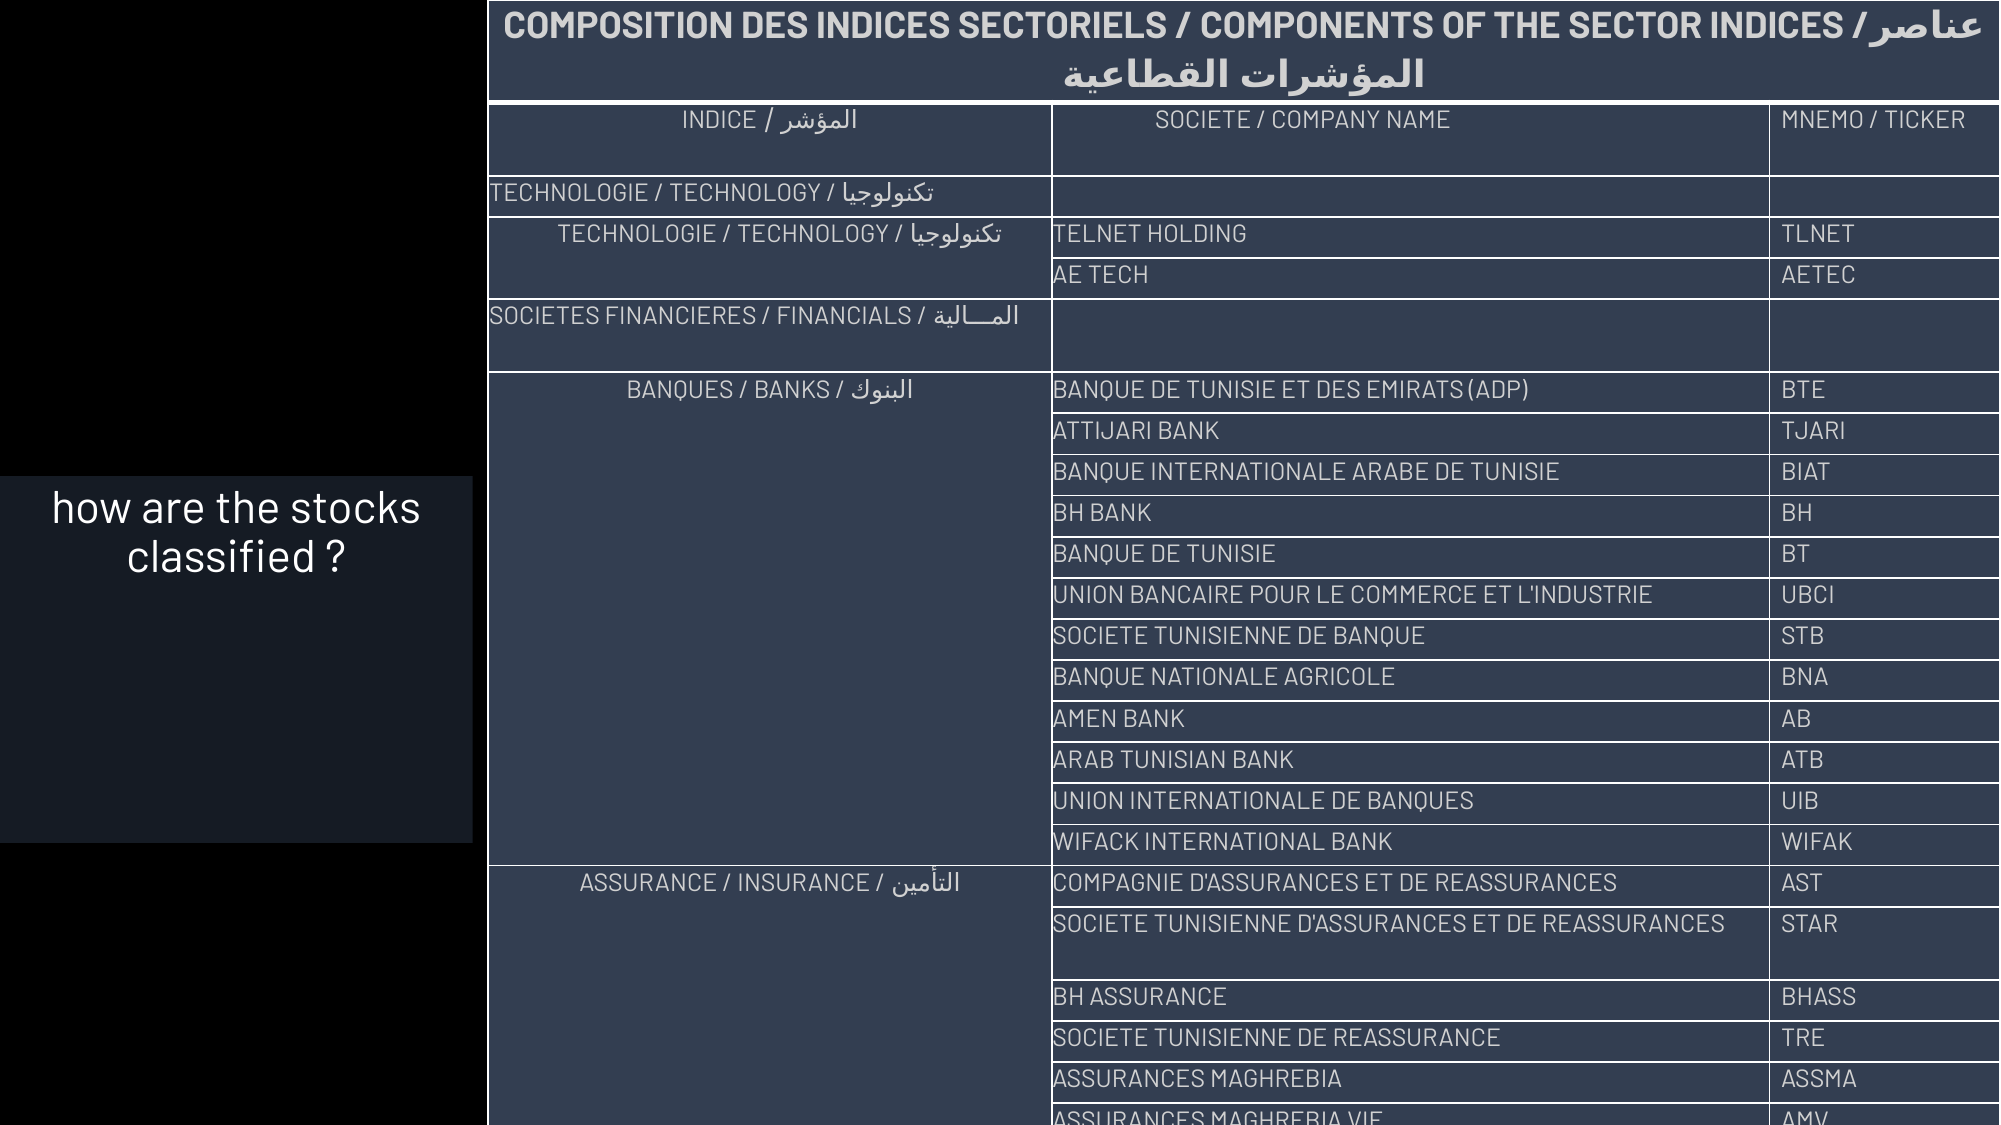

| COMPOSITION DES INDICES SECTORIELS / COMPONENTS OF THE SECTOR INDICES /عناصر المؤشرات القطاعية |  |  |
| --- | --- | --- |
| المؤشر / INDICE | SOCIETE / COMPANY NAME | MNEMO / TICKER |
| TECHNOLOGIE / TECHNOLOGY / تكنولوجيا |  |  |
| TECHNOLOGIE / TECHNOLOGY / تكنولوجيا | TELNET HOLDING | TLNET |
|  | AE TECH | AETEC |
| SOCIETES FINANCIERES / FINANCIALS / المـــالية |  |  |
| BANQUES / BANKS / البنوك | BANQUE DE TUNISIE ET DES EMIRATS (ADP) | BTE |
|  | ATTIJARI BANK | TJARI |
|  | BANQUE INTERNATIONALE ARABE DE TUNISIE | BIAT |
|  | BH BANK | BH |
|  | BANQUE DE TUNISIE | BT |
|  | UNION BANCAIRE POUR LE COMMERCE ET L'INDUSTRIE | UBCI |
|  | SOCIETE TUNISIENNE DE BANQUE | STB |
|  | BANQUE NATIONALE AGRICOLE | BNA |
|  | AMEN BANK | AB |
|  | ARAB TUNISIAN BANK | ATB |
|  | UNION INTERNATIONALE DE BANQUES | UIB |
|  | WIFACK INTERNATIONAL BANK | WIFAK |
| ASSURANCE / INSURANCE / التأمين | COMPAGNIE D'ASSURANCES ET DE REASSURANCES | AST |
|  | SOCIETE TUNISIENNE D'ASSURANCES ET DE REASSURANCES | STAR |
|  | BH ASSURANCE | BHASS |
|  | SOCIETE TUNISIENNE DE REASSURANCE | TRE |
|  | ASSURANCES MAGHREBIA | ASSMA |
|  | ASSURANCES MAGHREBIA VIE | AMV |
# how are the stocks classified ?